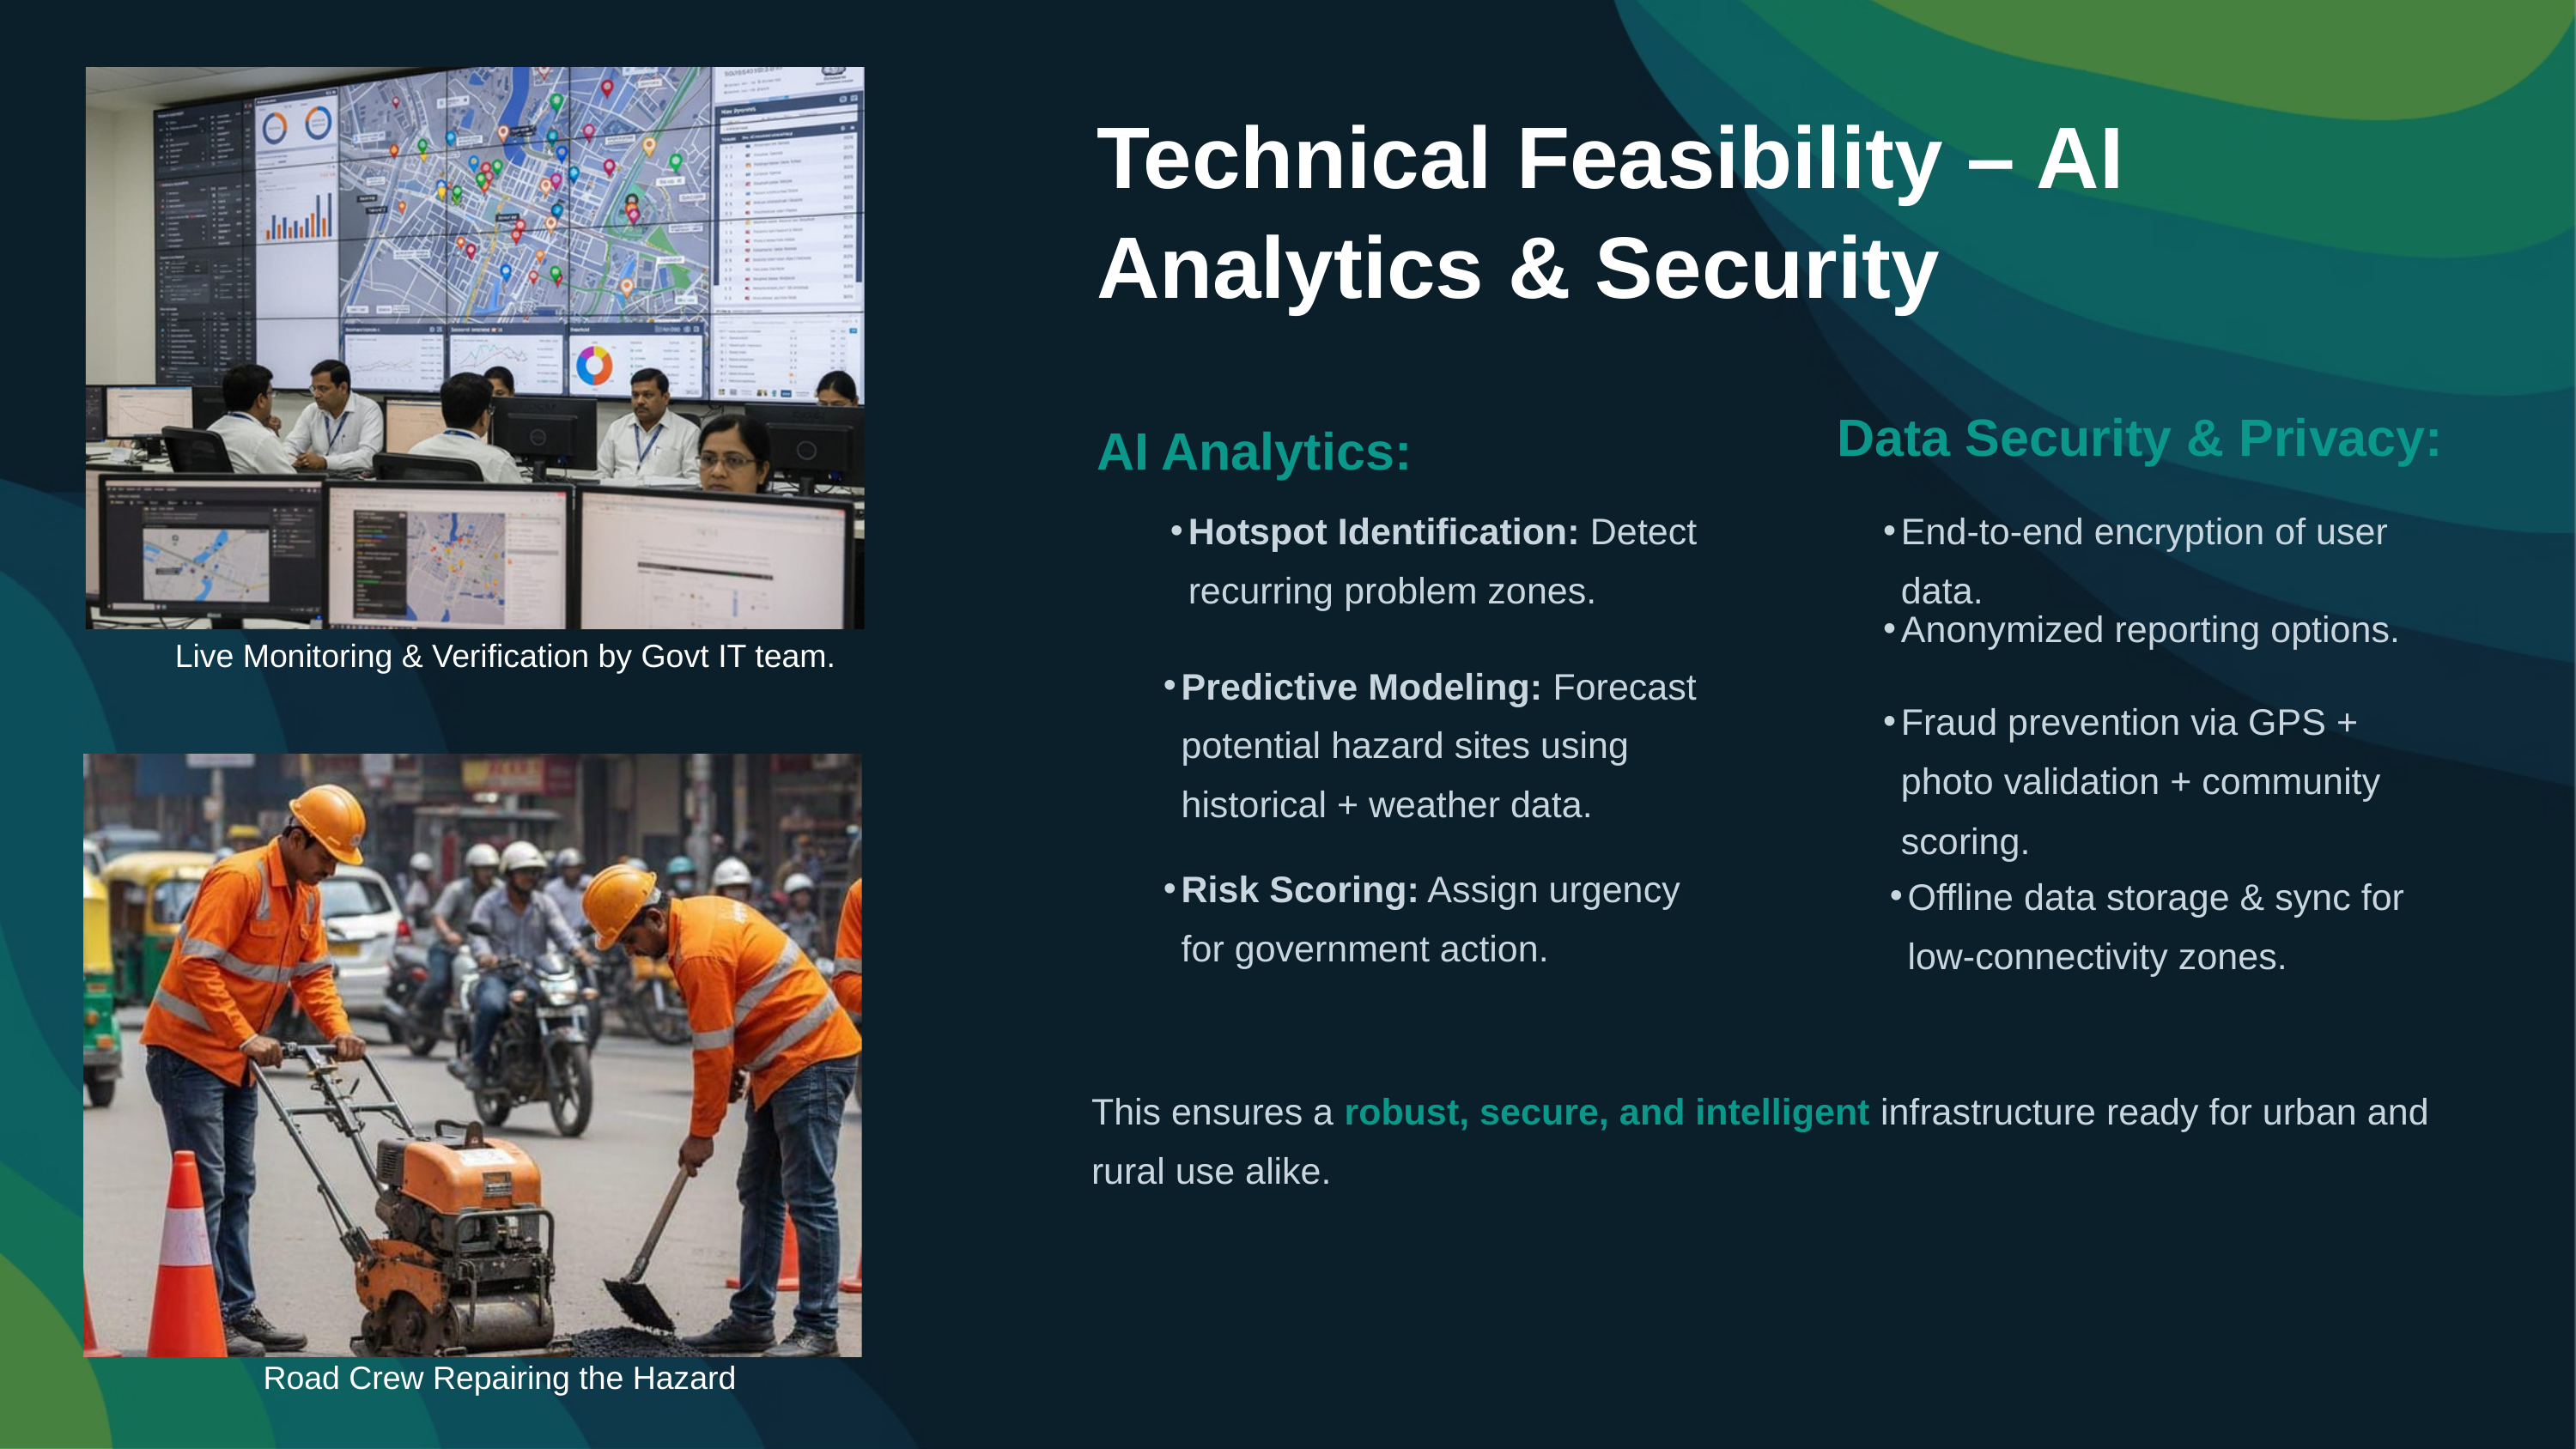

Technical Feasibility – AI Analytics & Security
Data Security & Privacy:
AI Analytics:
End-to-end encryption of user data.
Hotspot Identification: Detect recurring problem zones.
Anonymized reporting options.
Live Monitoring & Verification by Govt IT team.
Predictive Modeling: Forecast potential hazard sites using historical + weather data.
Fraud prevention via GPS + photo validation + community scoring.

Risk Scoring: Assign urgency for government action.
Offline data storage & sync for low-connectivity zones.
This ensures a robust, secure, and intelligent infrastructure ready for urban and rural use alike.
Road Crew Repairing the Hazard